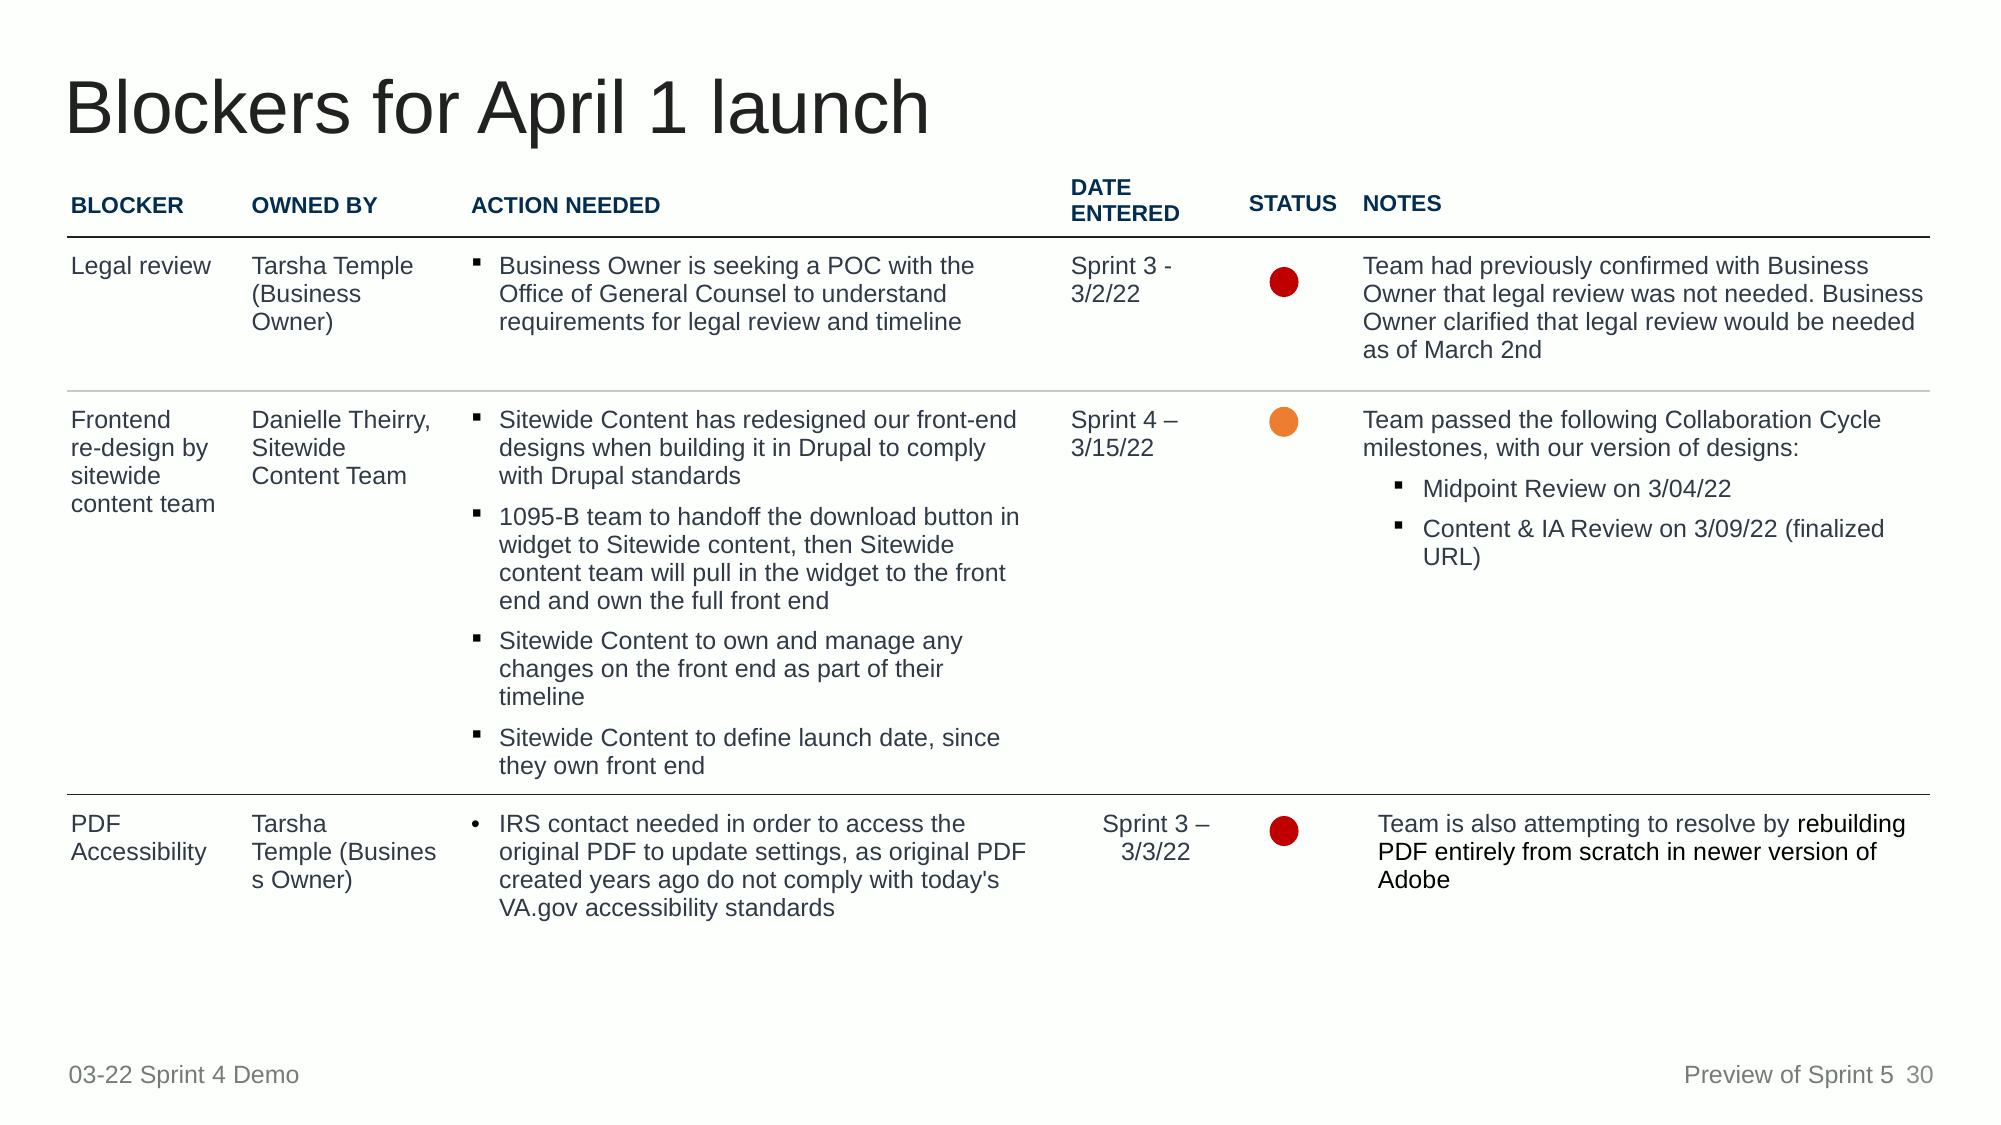

# Blockers for April 1 launch
| BLOCKER | OWNED BY | ACTION NEEDED | DATE ENTERED | STATUS | NOTES |
| --- | --- | --- | --- | --- | --- |
| Legal review | Tarsha Temple (Business Owner) | Business Owner is seeking a POC with the Office of General Counsel to understand requirements for legal review and timeline | Sprint 3 -  3/2/22 |  | Team had previously confirmed with Business Owner that legal review was not needed. Business Owner clarified that legal review would be needed as of March 2nd |
| Frontend  re-design by sitewide content team | Danielle Theirry, Sitewide Content Team | Sitewide Content has redesigned our front-end designs when building it in Drupal to comply with Drupal standards 1095-B team to handoff the download button in widget to Sitewide content, then Sitewide content team will pull in the widget to the front end and own the full front end Sitewide Content to own and manage any changes on the front end as part of their timeline Sitewide Content to define launch date, since they own front end | Sprint 4 – 3/15/22 |  | Team passed the following Collaboration Cycle milestones, with our version of designs:   Midpoint Review on 3/04/22 Content & IA Review on 3/09/22 (finalized URL) |
| PDF Accessibility | Tarsha Temple (Business Owner) | IRS contact needed in order to access the original PDF to update settings, as original PDF created years ago do not comply with today's VA.gov accessibility standards | Sprint 3 – 3/3/22 |  | Team is also attempting to resolve by rebuilding PDF entirely from scratch in newer version of Adobe |

30
03-22 Sprint 4 Demo
Preview of Sprint 5